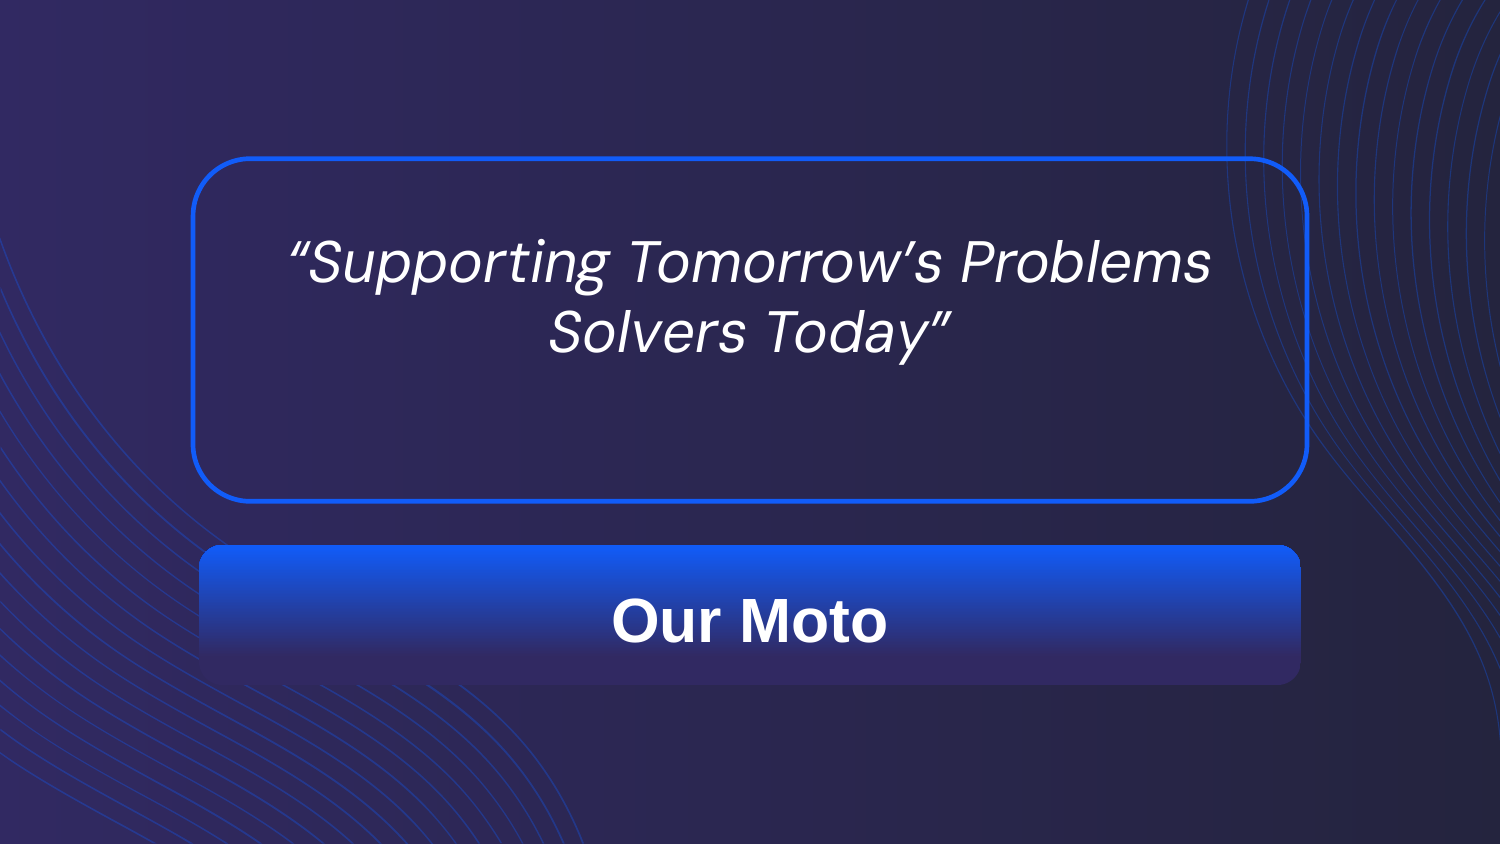

“Supporting Tomorrow’s Problems Solvers Today”
# Our Moto